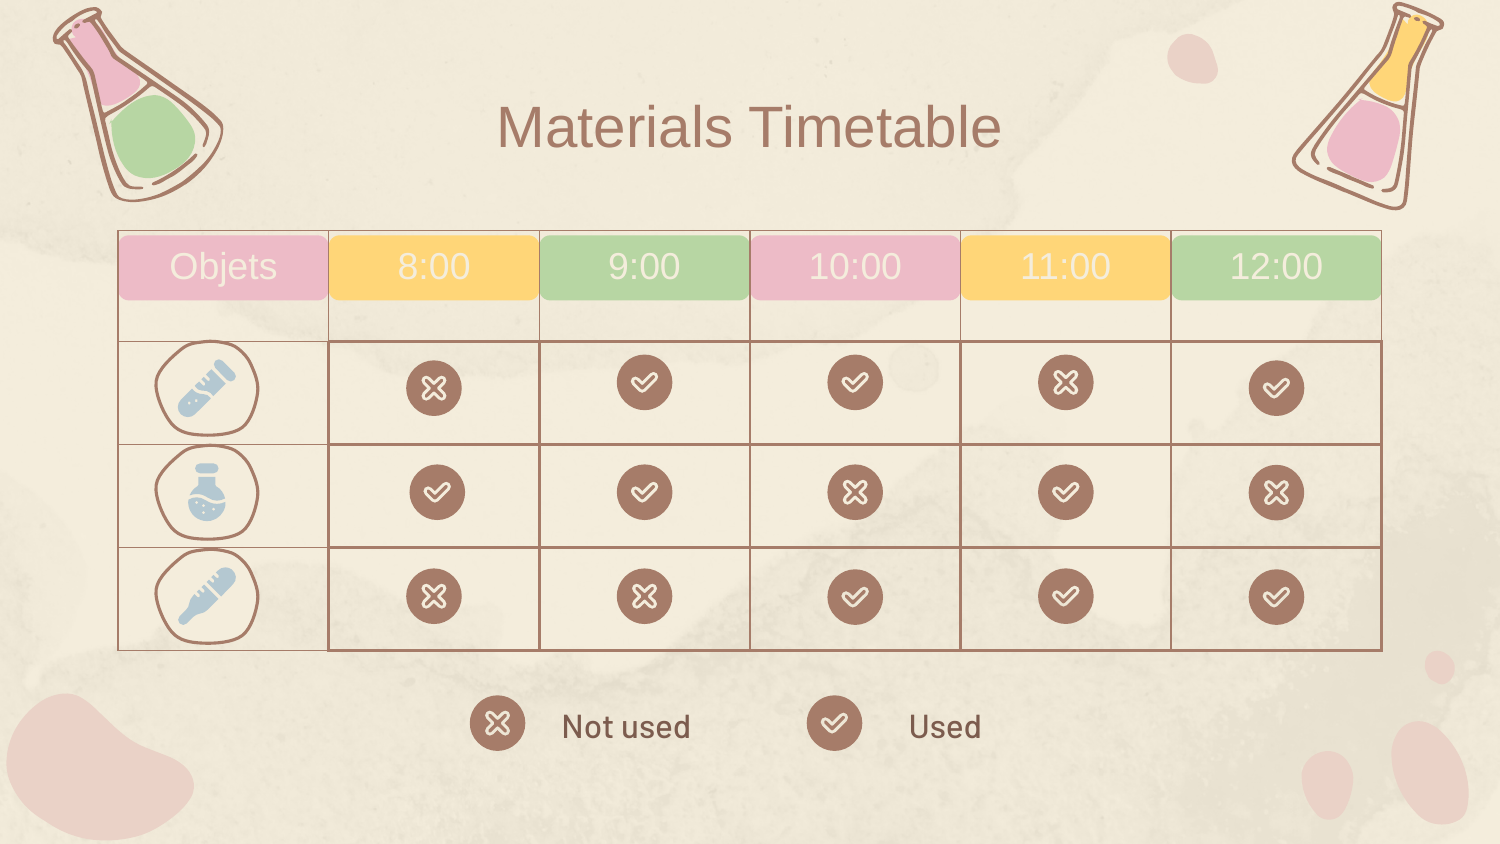

# Materials Timetable
| Objets | 8:00 | 9:00 | 10:00 | 11:00 | 12:00 |
| --- | --- | --- | --- | --- | --- |
|  |  |  |  |  |  |
|  |  |  |  |  |  |
|  |  |  |  |  |  |

Not used
Used